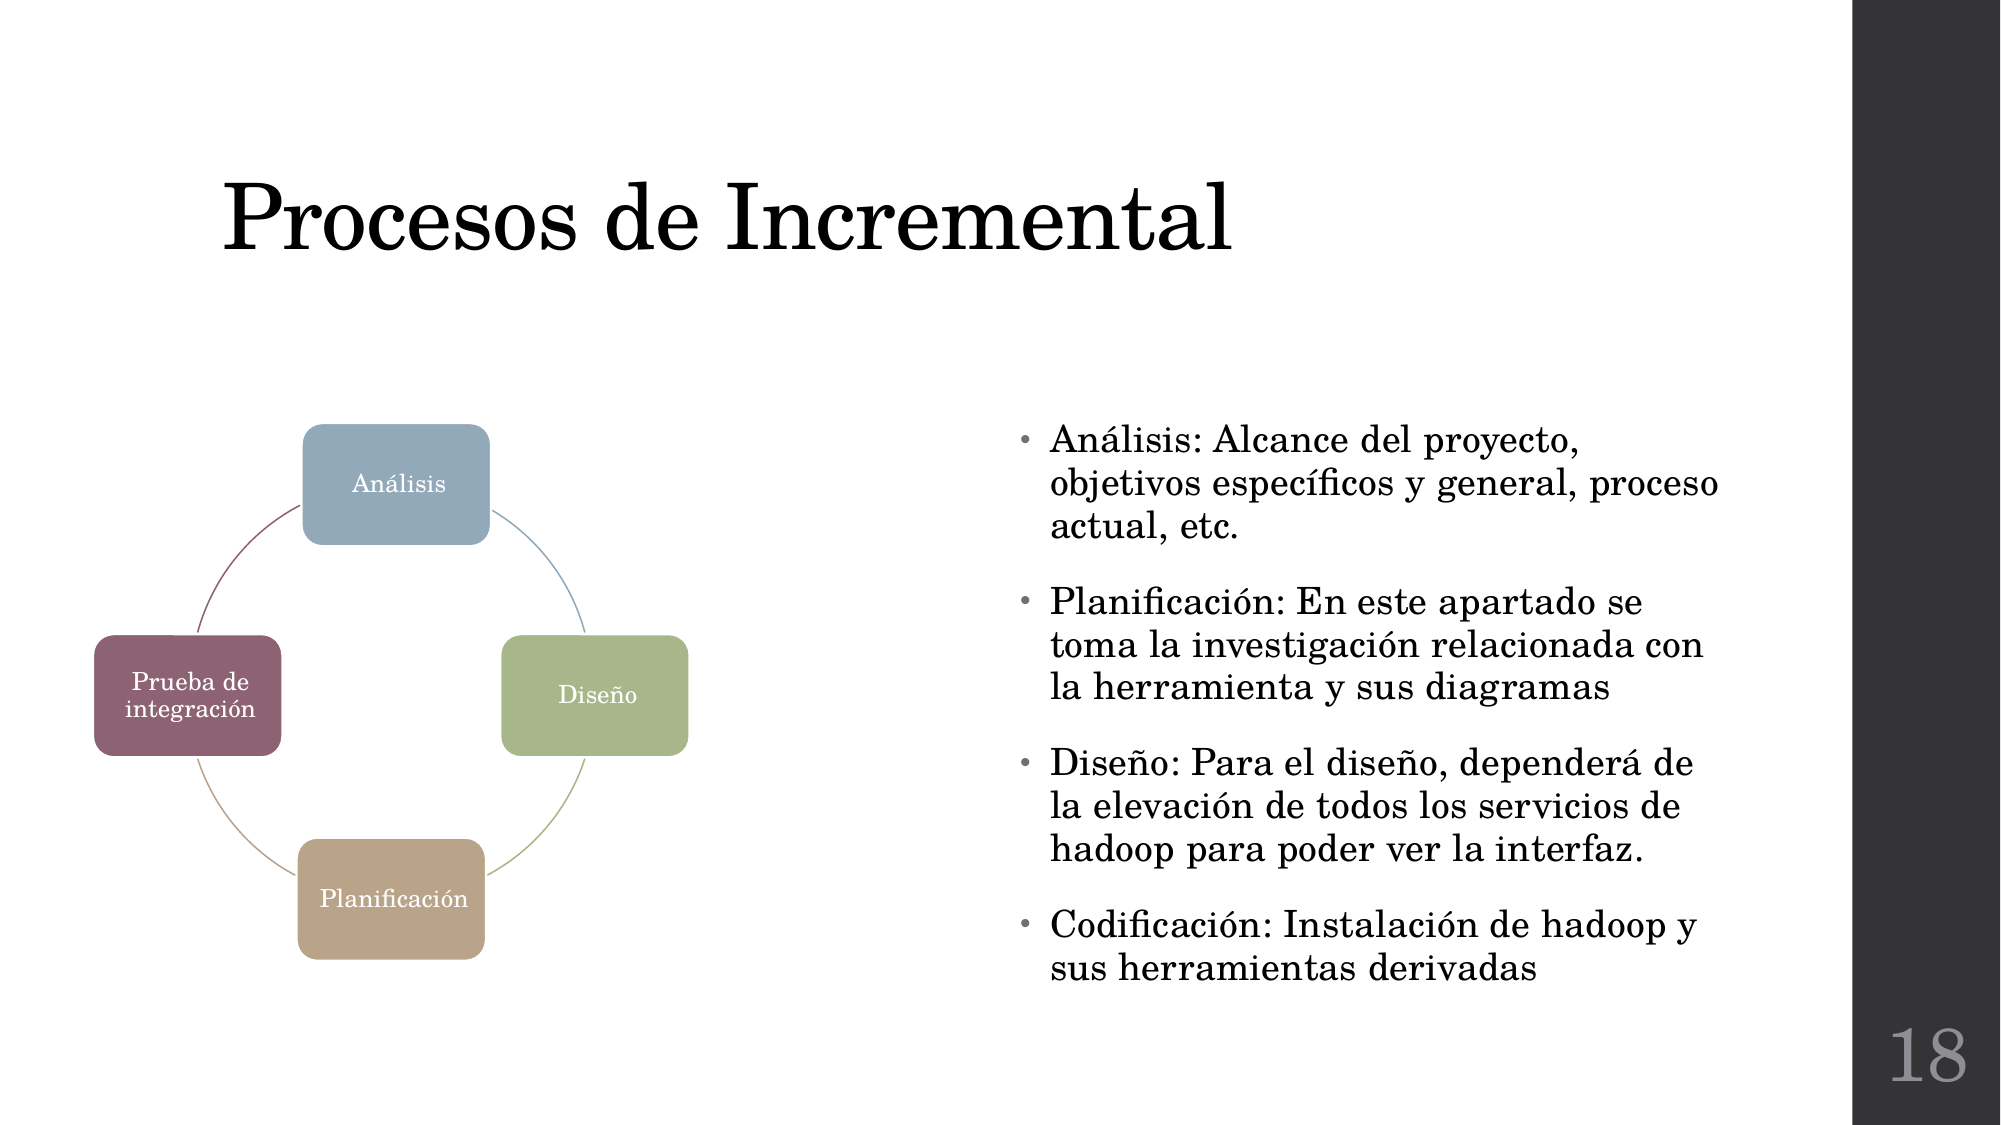

# Procesos de Incremental
Análisis
Diseño
Planificación
Prueba de integración
Análisis: Alcance del proyecto, objetivos específicos y general, proceso actual, etc.
Planificación: En este apartado se toma la investigación relacionada con la herramienta y sus diagramas
Diseño: Para el diseño, dependerá de la elevación de todos los servicios de hadoop para poder ver la interfaz.
Codificación: Instalación de hadoop y sus herramientas derivadas
18